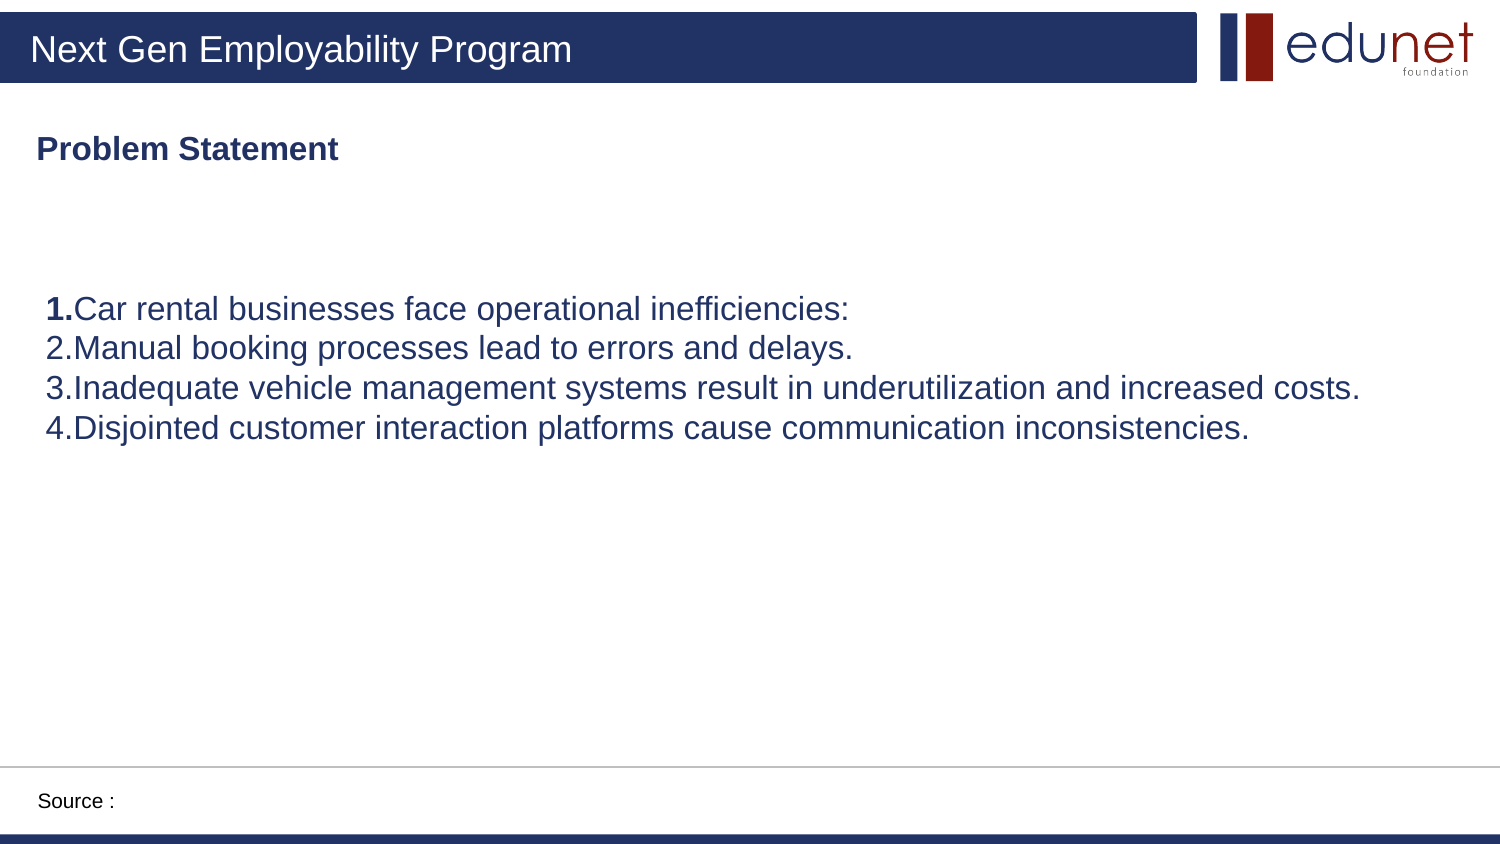

Problem Statement
 1.Car rental businesses face operational inefficiencies:
 2.Manual booking processes lead to errors and delays.
 3.Inadequate vehicle management systems result in underutilization and increased costs.
 4.Disjointed customer interaction platforms cause communication inconsistencies.
Source :